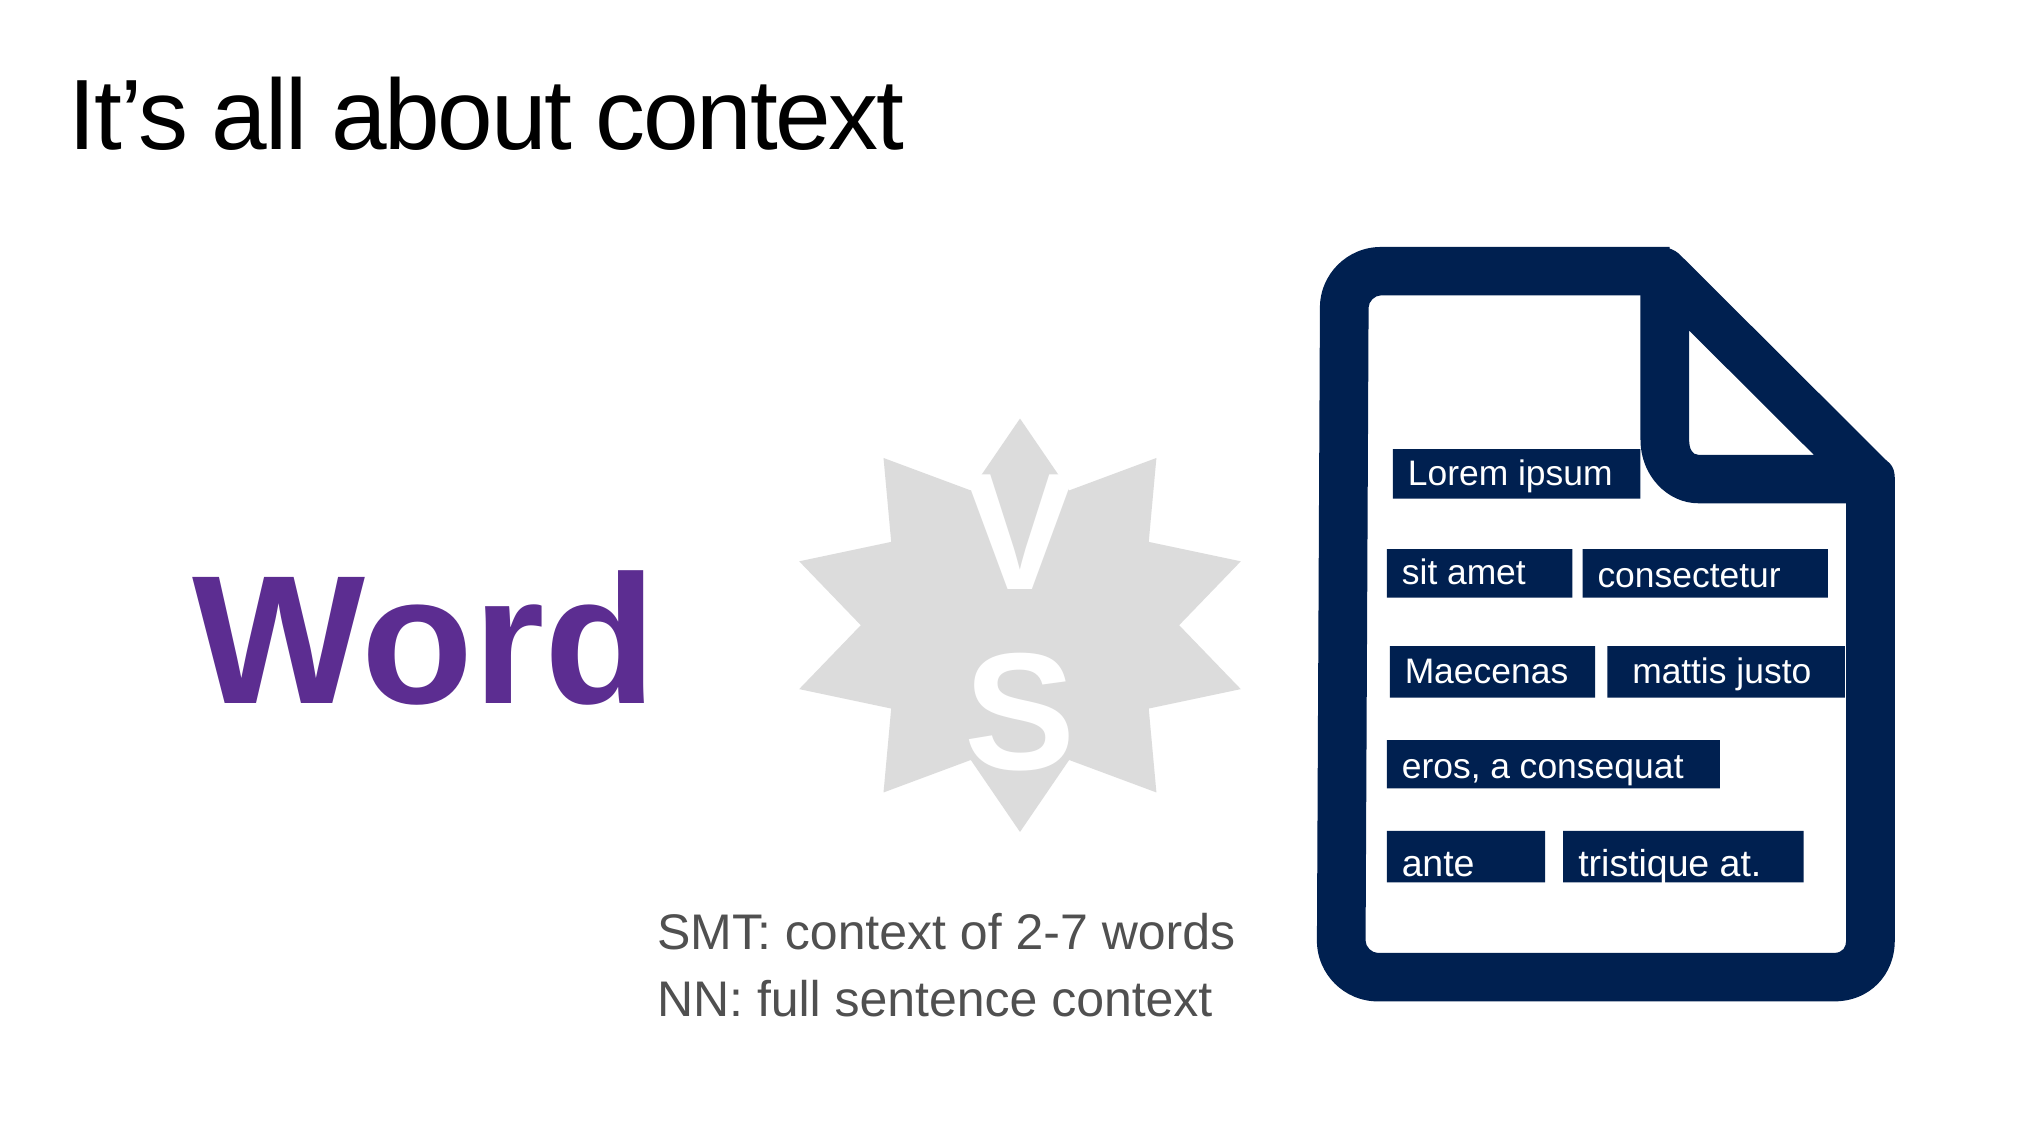

# It’s all about contexts all about context

VS
Lorem ipsum
Word
sit amet
consectetur
Maecenas
 mattis justo
eros, a consequat
ante
tristique at.
SMT: context of 2-7 words
NN: full sentence context